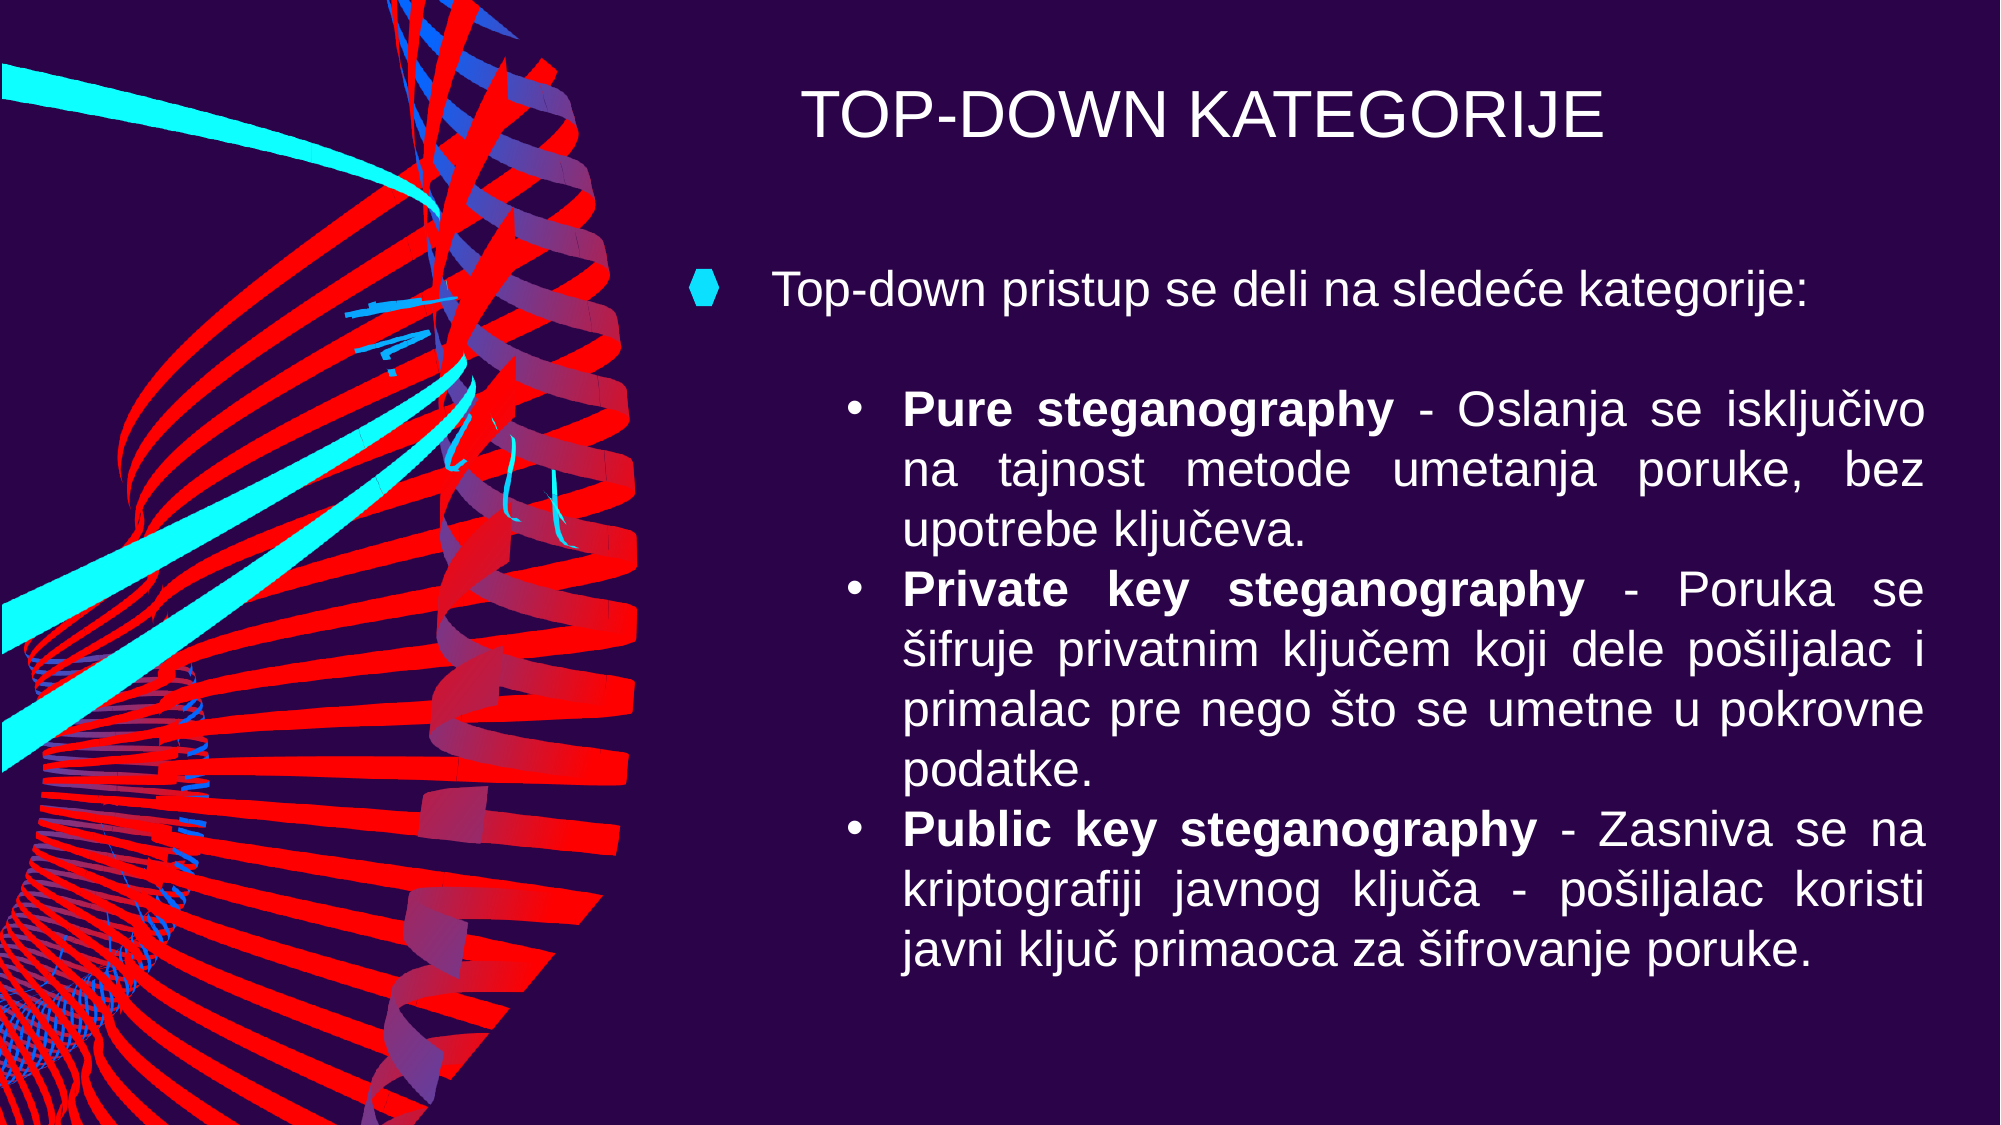

TOP-DOWN KATEGORIJE
Top-down pristup se deli na sledeće kategorije:

Pure steganography - Oslanja se isključivo na tajnost metode umetanja poruke, bez upotrebe ključeva.
Private key steganography - Poruka se šifruje privatnim ključem koji dele pošiljalac i primalac pre nego što se umetne u pokrovne podatke.
Public key steganography - Zasniva se na kriptografiji javnog ključa - pošiljalac koristi javni ključ primaoca za šifrovanje poruke.